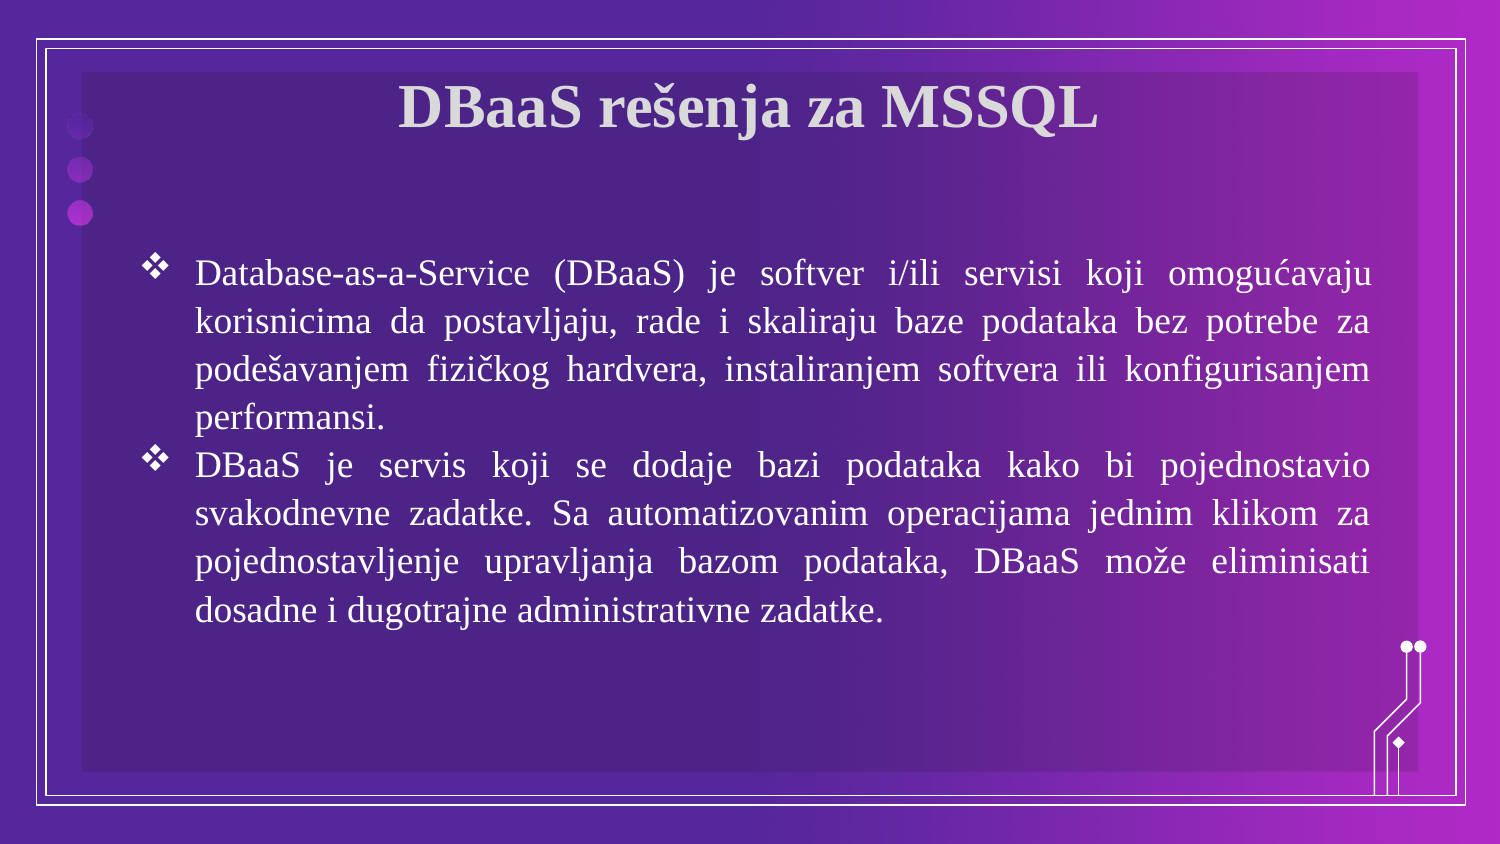

# DBaaS rešenja za MSSQL
Database-as-a-Service (DBaaS) je softver i/ili servisi koji omogućavaju korisnicima da postavljaju, rade i skaliraju baze podataka bez potrebe za podešavanjem fizičkog hardvera, instaliranjem softvera ili konfigurisanjem performansi.
DBaaS je servis koji se dodaje bazi podataka kako bi pojednostavio svakodnevne zadatke. Sa automatizovanim operacijama jednim klikom za pojednostavljenje upravljanja bazom podataka, DBaaS može eliminisati dosadne i dugotrajne administrativne zadatke.